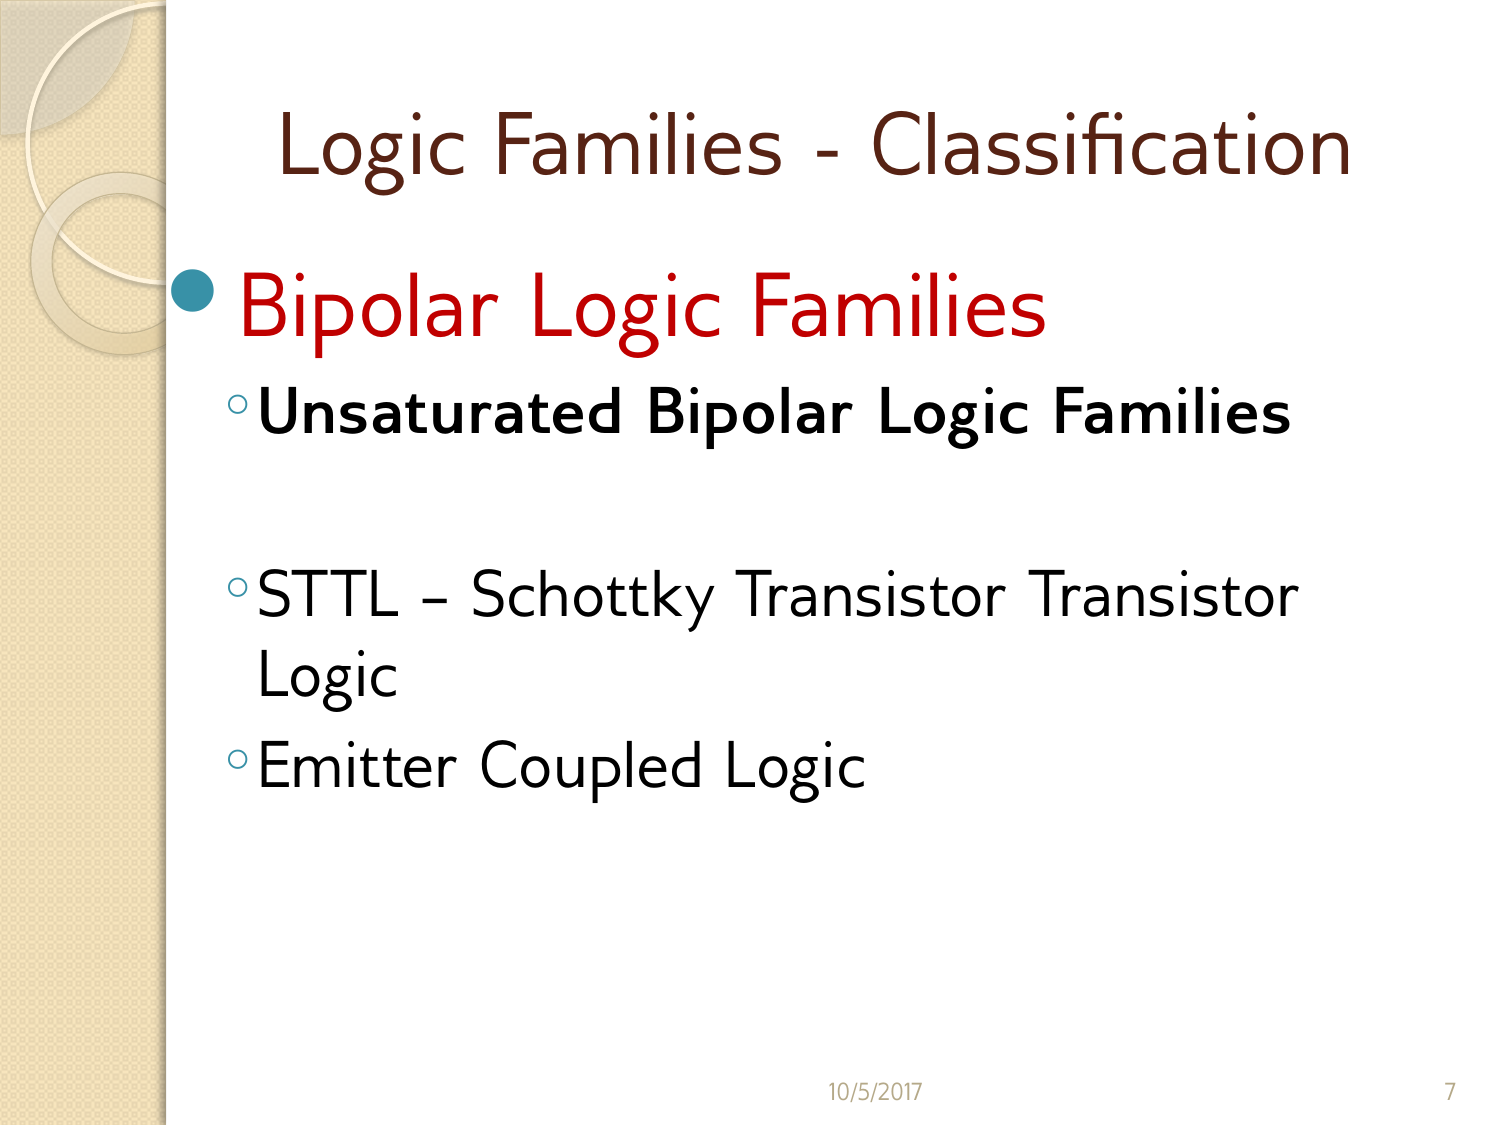

# Logic Families - Classification
Bipolar Logic Families
Unsaturated Bipolar Logic Families

STTL – Schottky Transistor Transistor Logic
Emitter Coupled Logic
10/5/2017
7